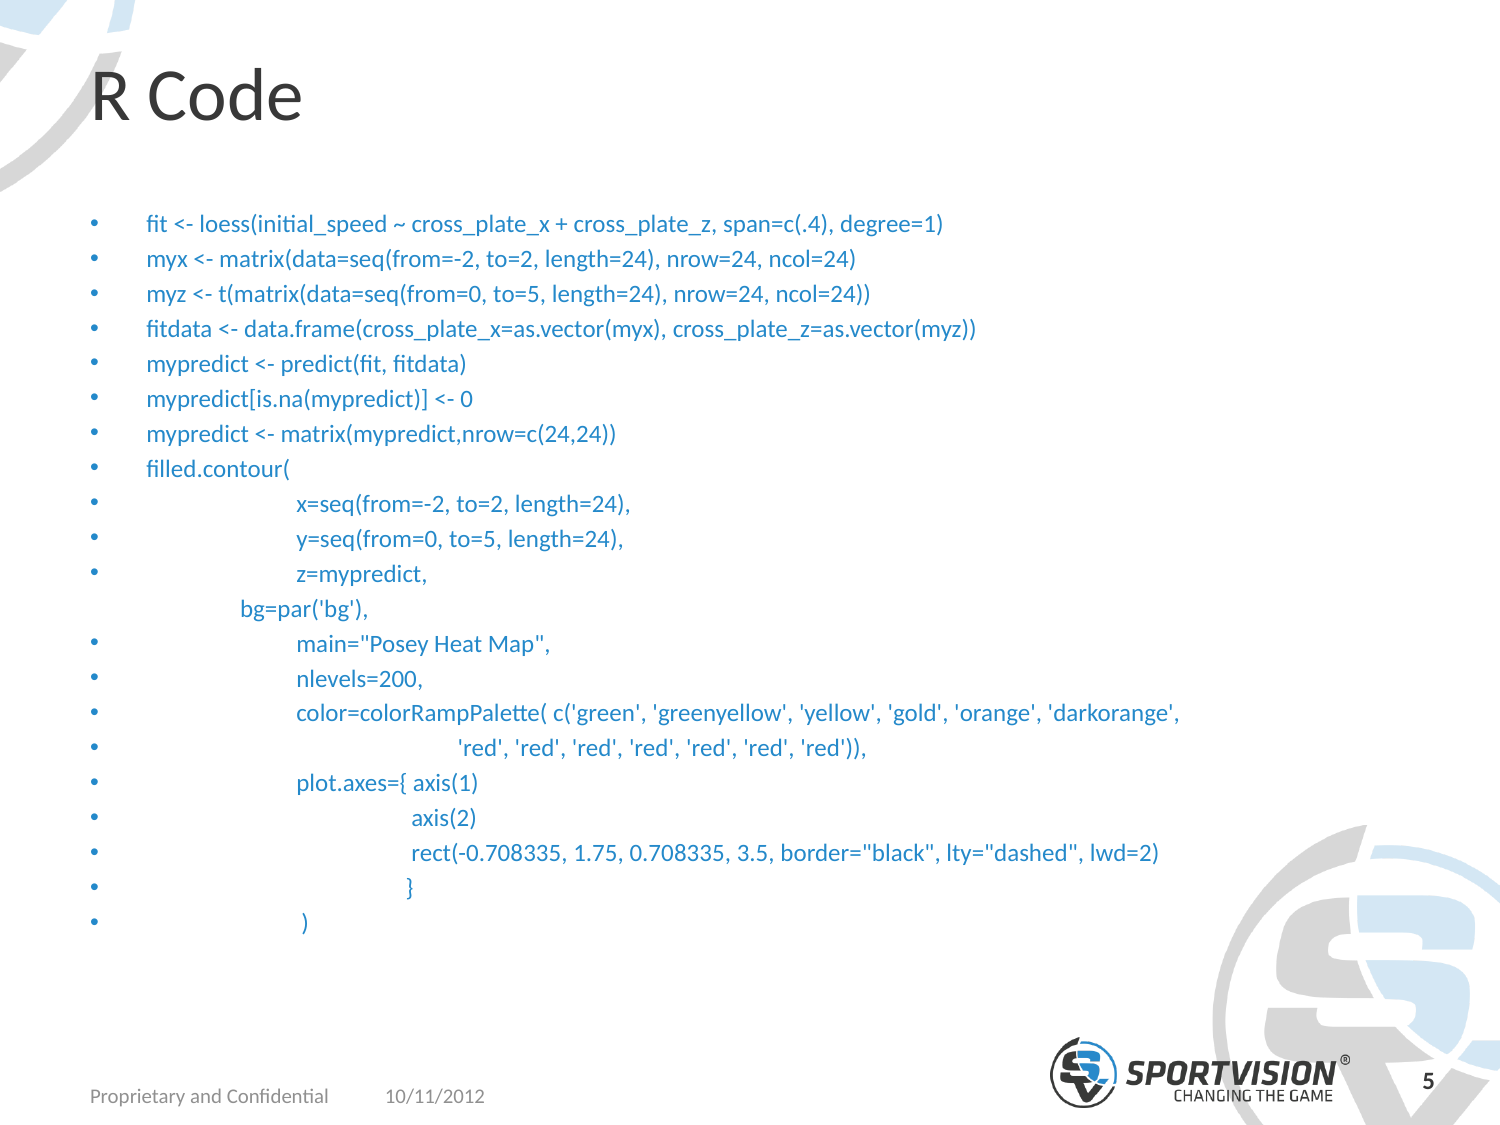

# R Code

fit <- loess(initial_speed ~ cross_plate_x + cross_plate_z, span=c(.4), degree=1)
myx <- matrix(data=seq(from=-2, to=2, length=24), nrow=24, ncol=24)
myz <- t(matrix(data=seq(from=0, to=5, length=24), nrow=24, ncol=24))
fitdata <- data.frame(cross_plate_x=as.vector(myx), cross_plate_z=as.vector(myz))
mypredict <- predict(fit, fitdata)
mypredict[is.na(mypredict)] <- 0
mypredict <- matrix(mypredict,nrow=c(24,24))
filled.contour(
	x=seq(from=-2, to=2, length=24),
	y=seq(from=0, to=5, length=24),
 	z=mypredict,
	bg=par('bg'),
	main="Posey Heat Map",
	nlevels=200,
	color=colorRampPalette( c('green', 'greenyellow', 'yellow', 'gold', 'orange', 'darkorange',
		  'red', 'red', 'red', 'red', 'red', 'red', 'red')),
	plot.axes={ axis(1)
	                    axis(2)
	                    rect(-0.708335, 1.75, 0.708335, 3.5, border="black", lty="dashed", lwd=2)
	                   }
                           )

5
Proprietary and Confidential
10/11/2012